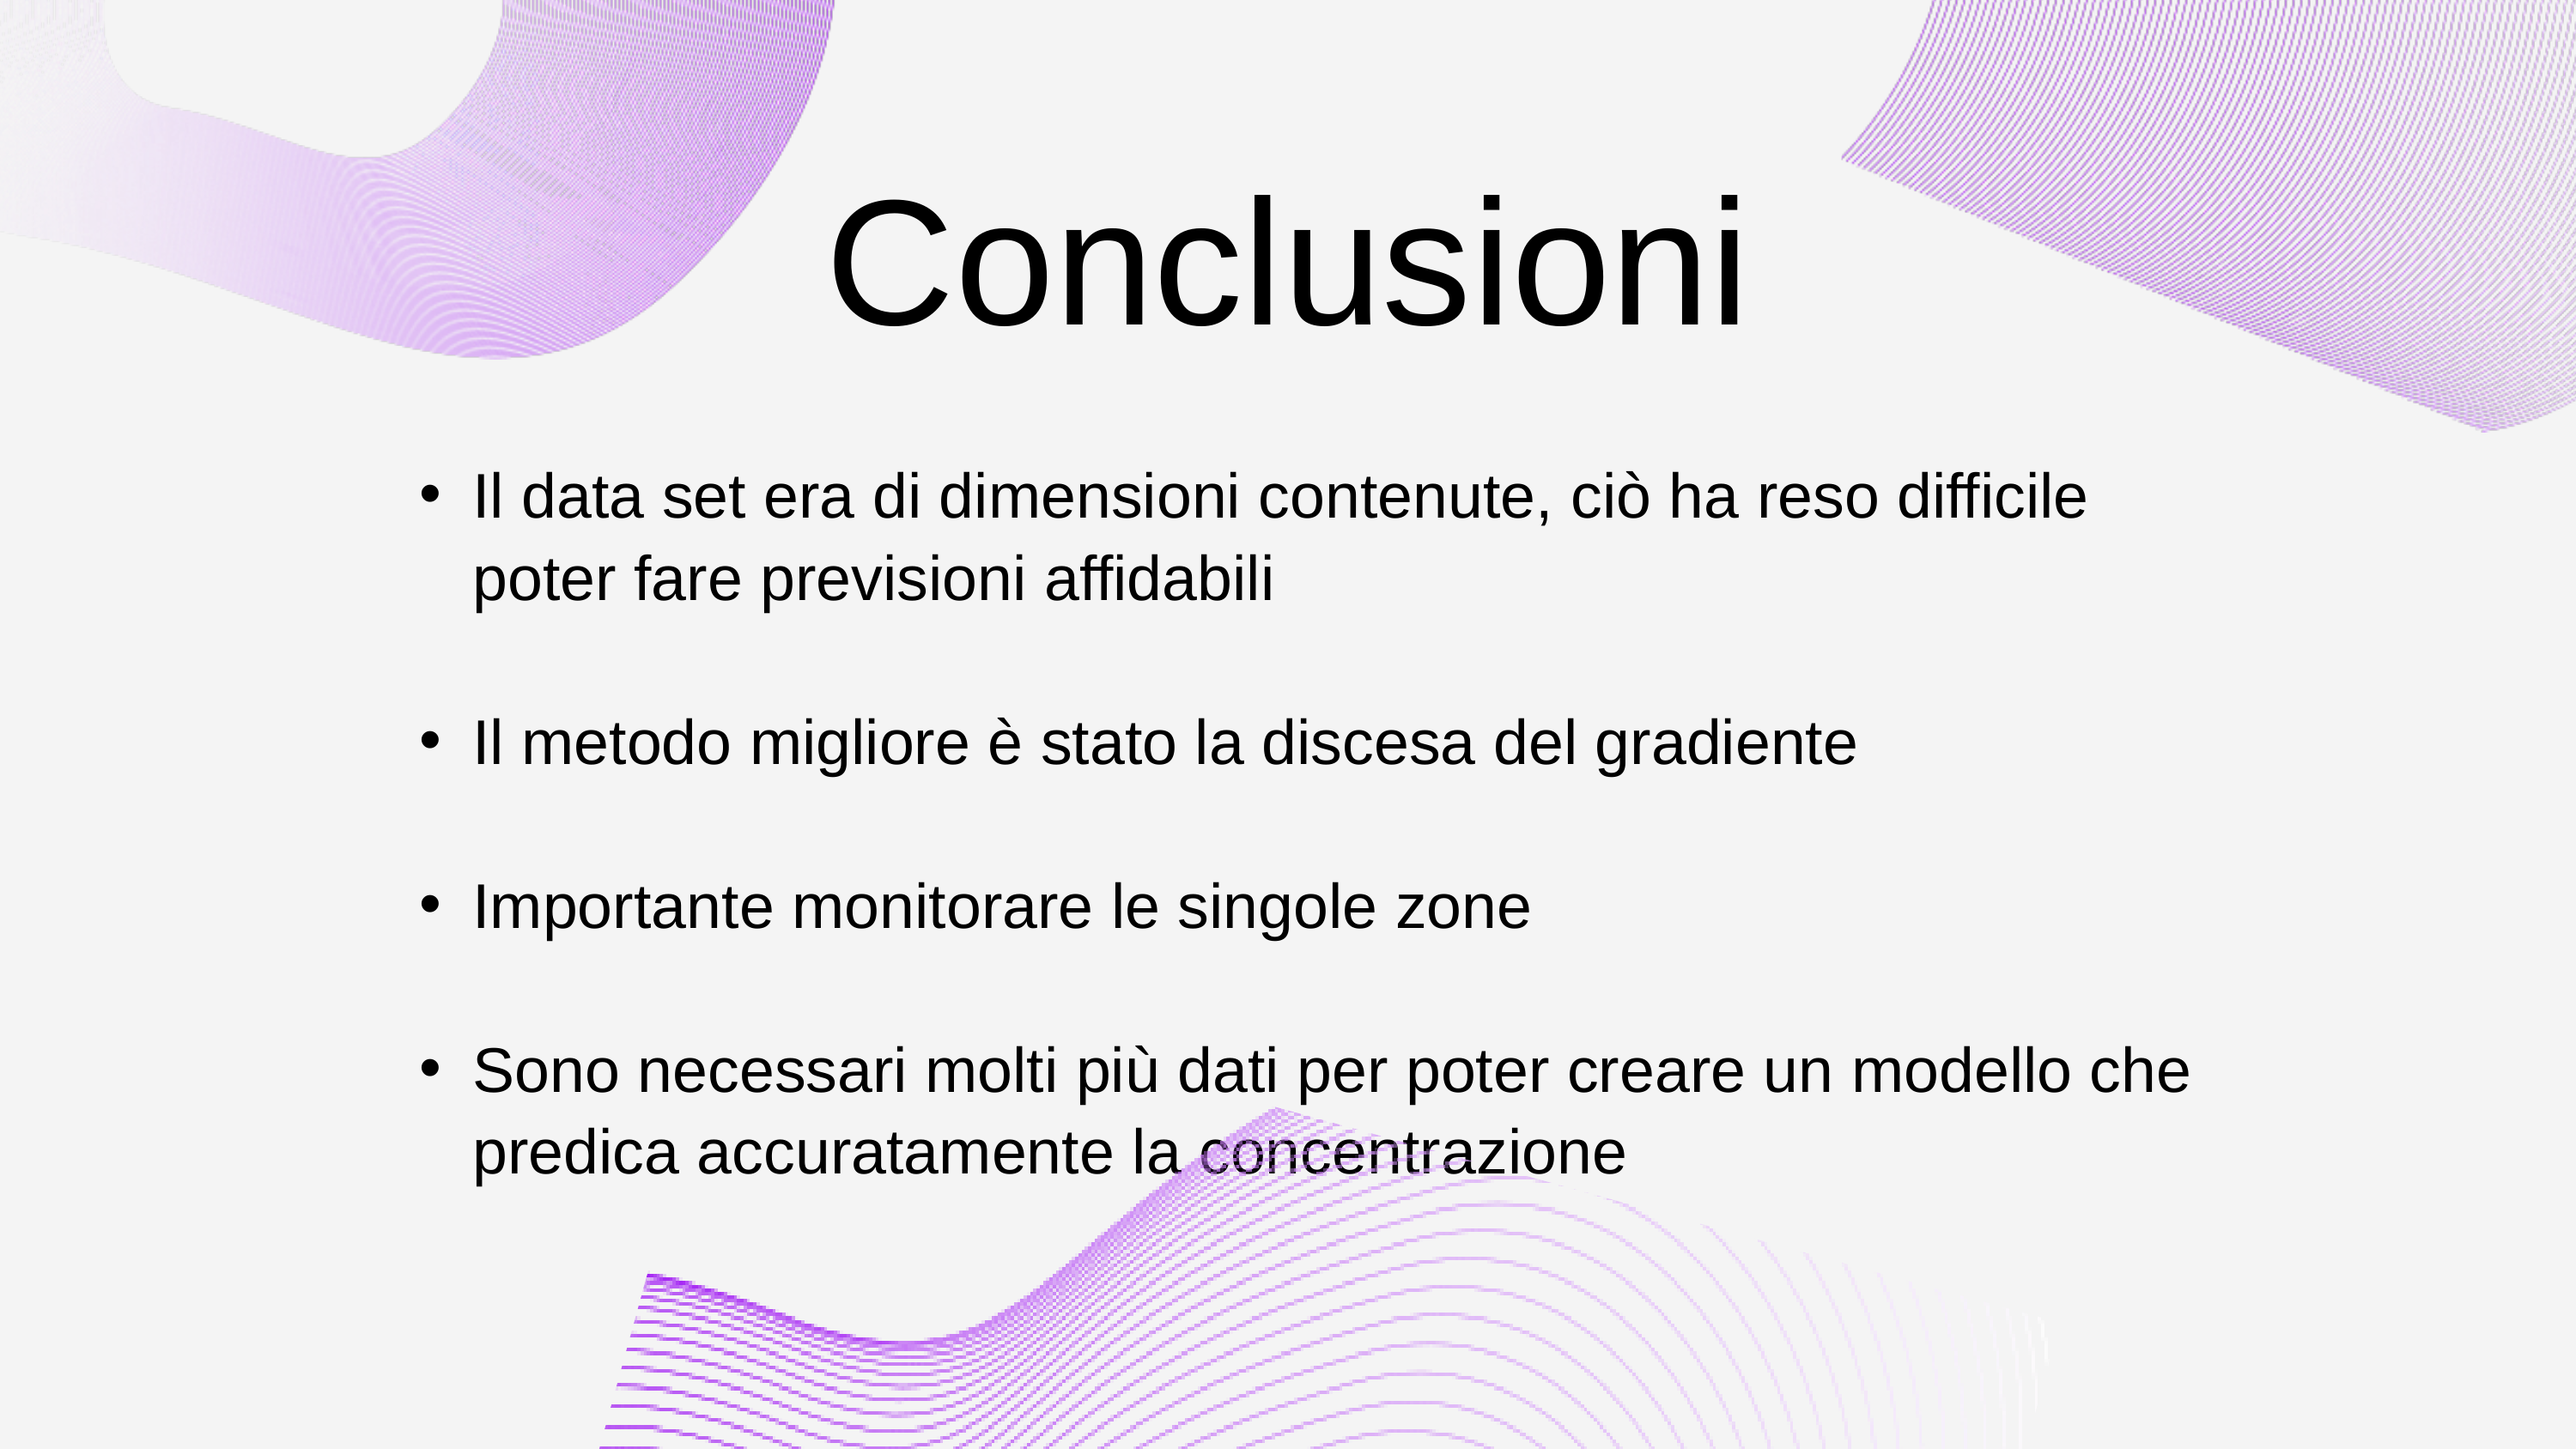

Conclusioni
Il data set era di dimensioni contenute, ciò ha reso difficile poter fare previsioni affidabili

Il metodo migliore è stato la discesa del gradiente

Importante monitorare le singole zone

Sono necessari molti più dati per poter creare un modello che predica accuratamente la concentrazione